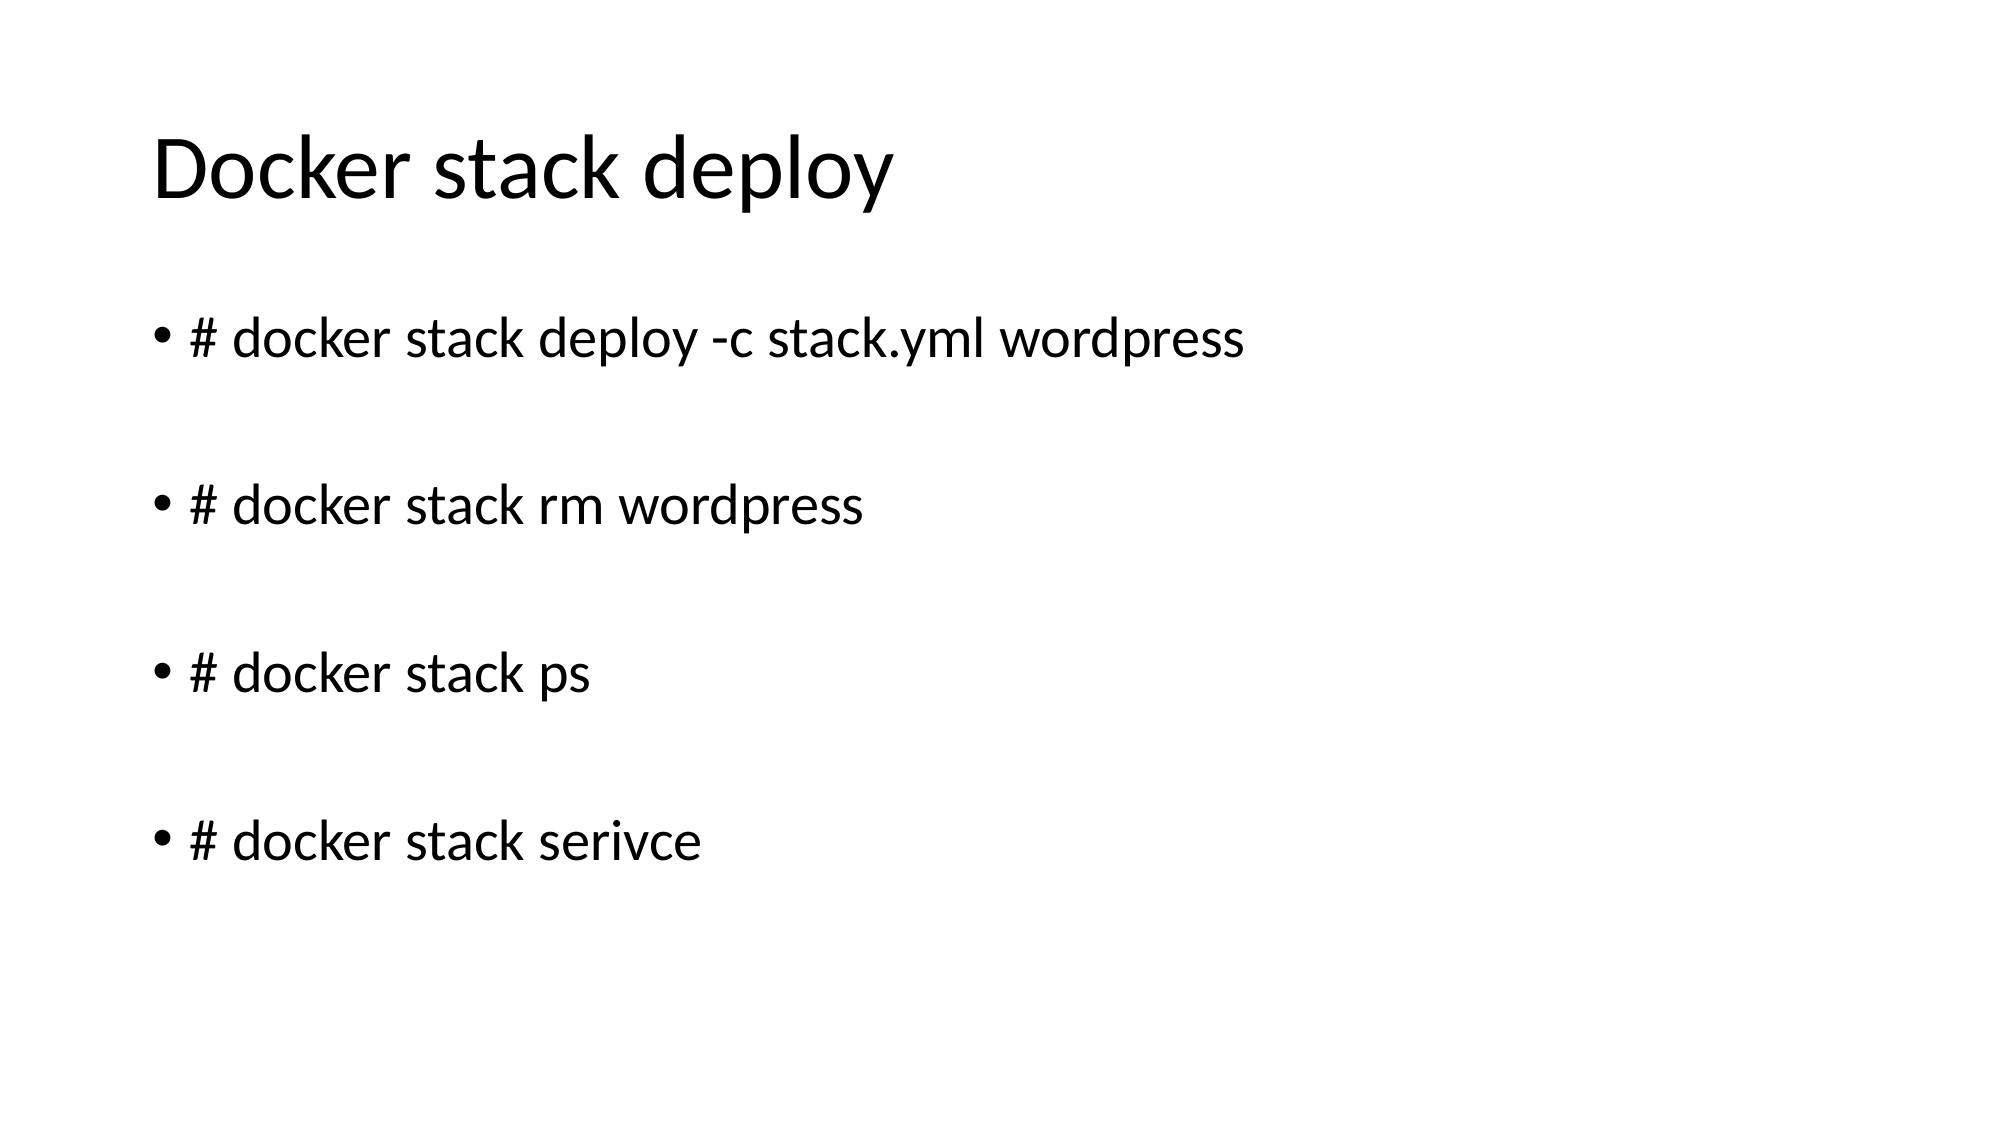

# Docker stack deploy
# docker stack deploy -c stack.yml wordpress

# docker stack rm wordpress

# docker stack ps

# docker stack serivce